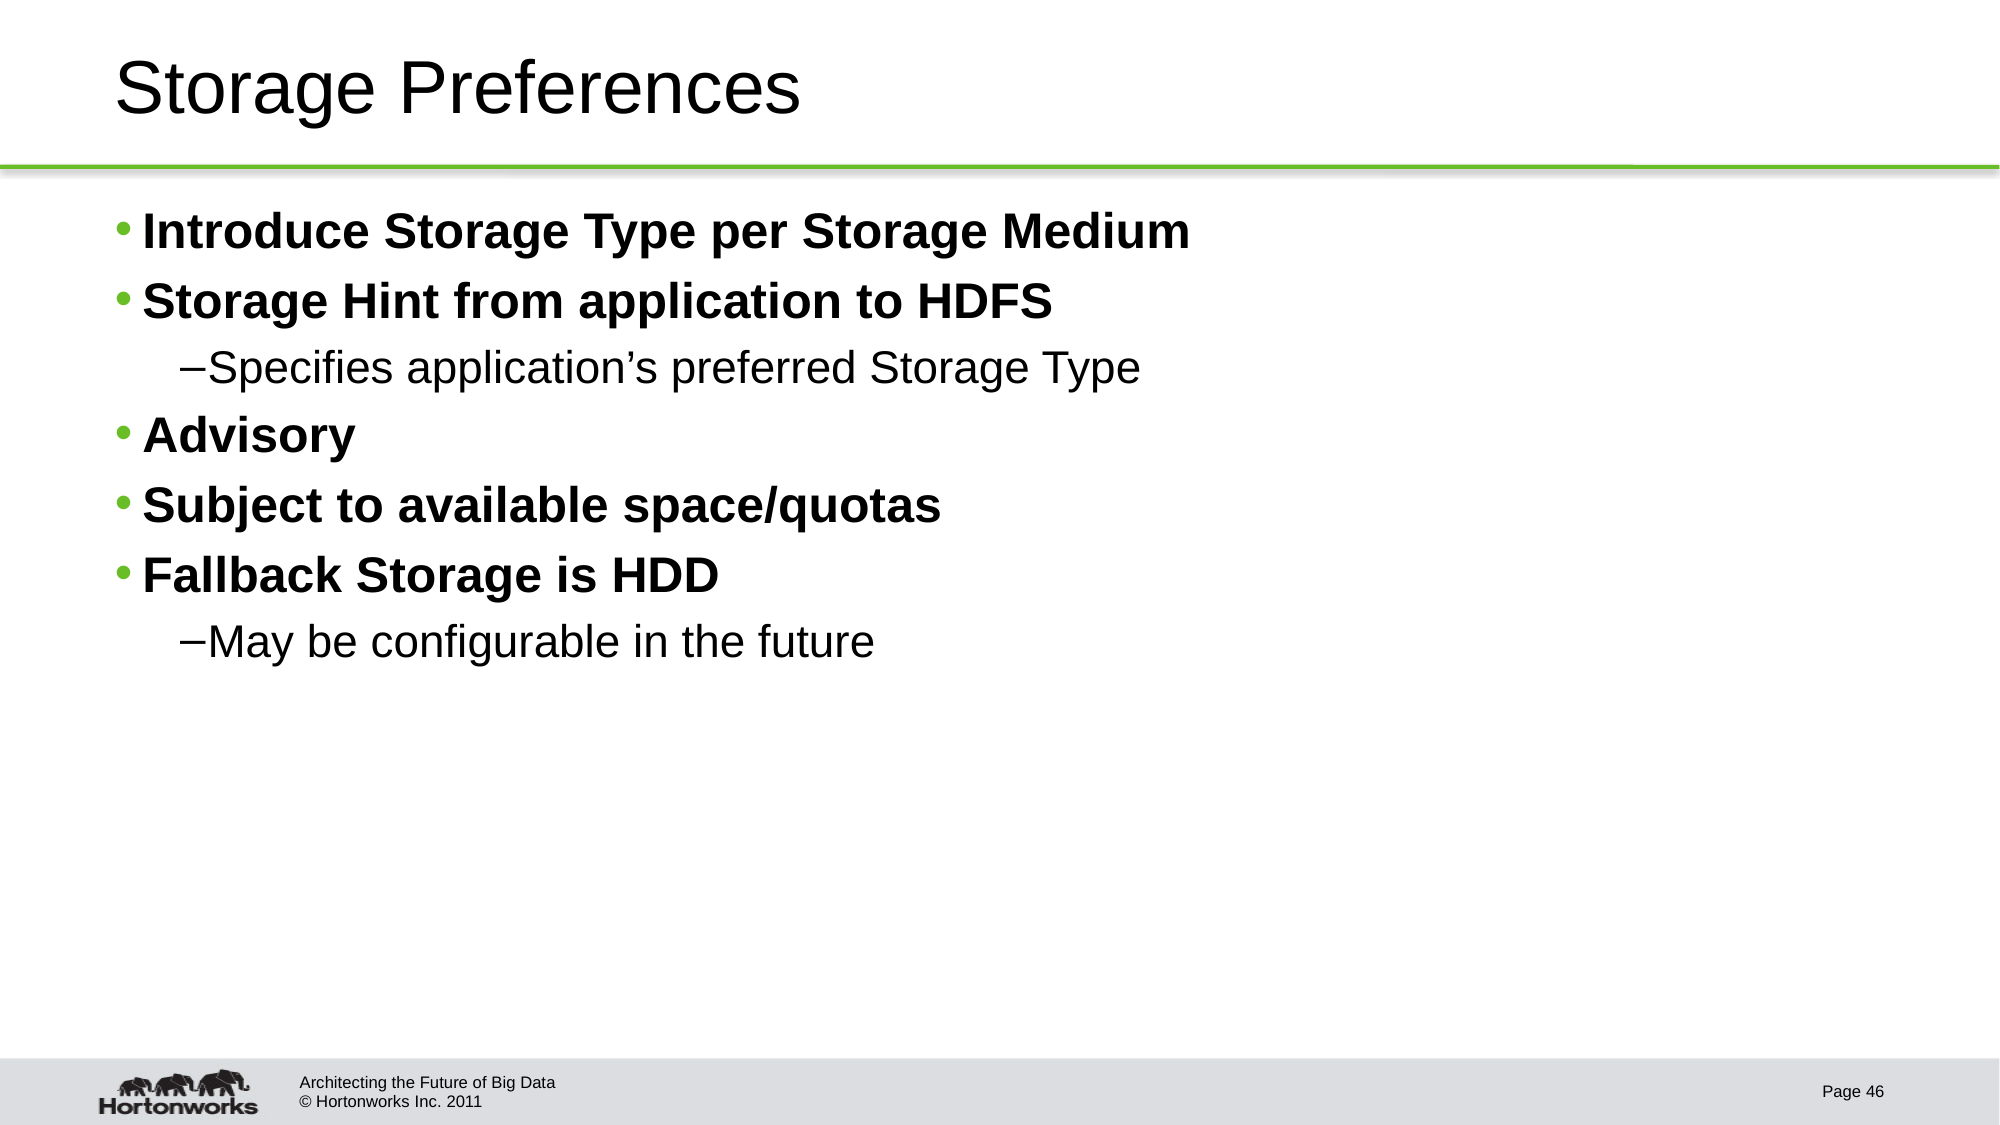

# Storage Preferences
Introduce Storage Type per Storage Medium
Storage Hint from application to HDFS
Specifies application’s preferred Storage Type
Advisory
Subject to available space/quotas
Fallback Storage is HDD
May be configurable in the future
Architecting the Future of Big Data
Page 46